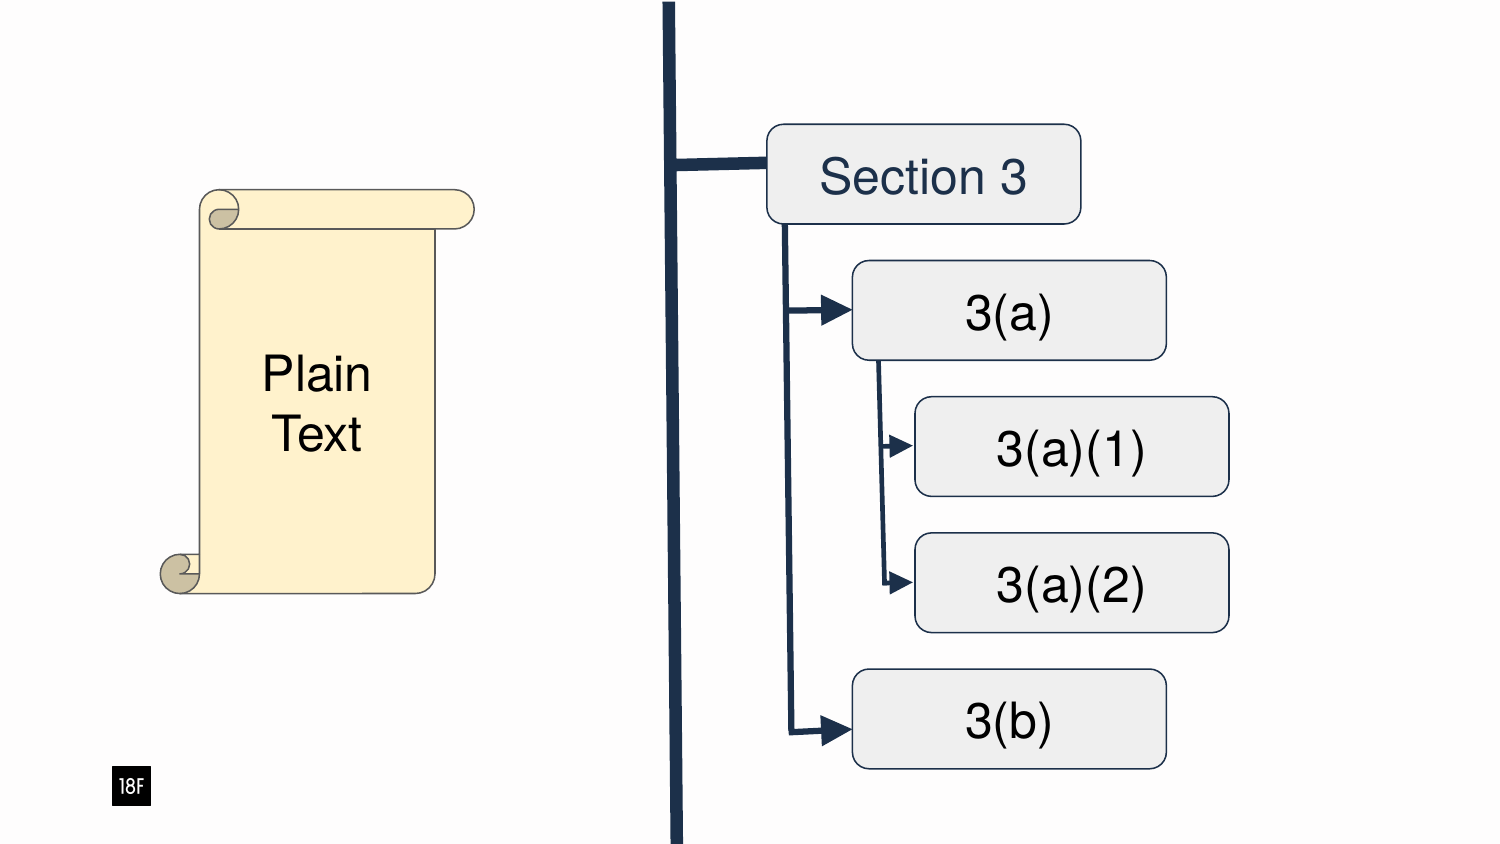

Section 3
Plain Text
3(a)
3(a)(1)
3(a)(2)
3(b)